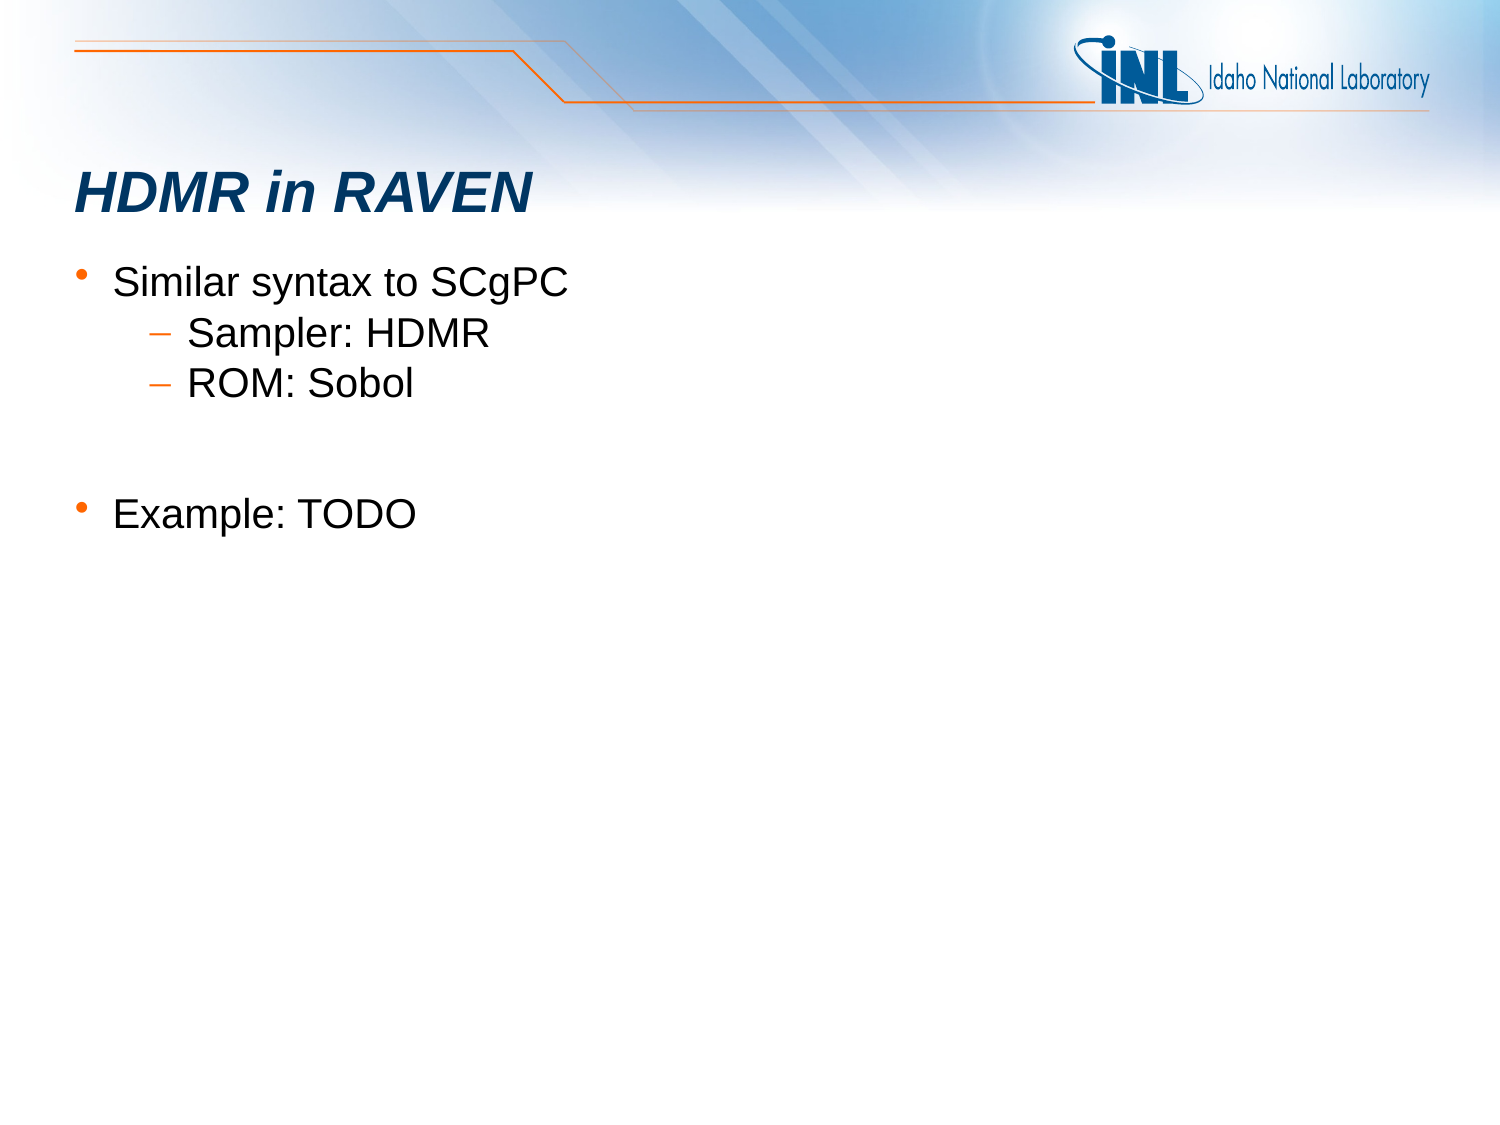

# HDMR in RAVEN
Similar syntax to SCgPC
Sampler: HDMR
ROM: Sobol

Example: TODO